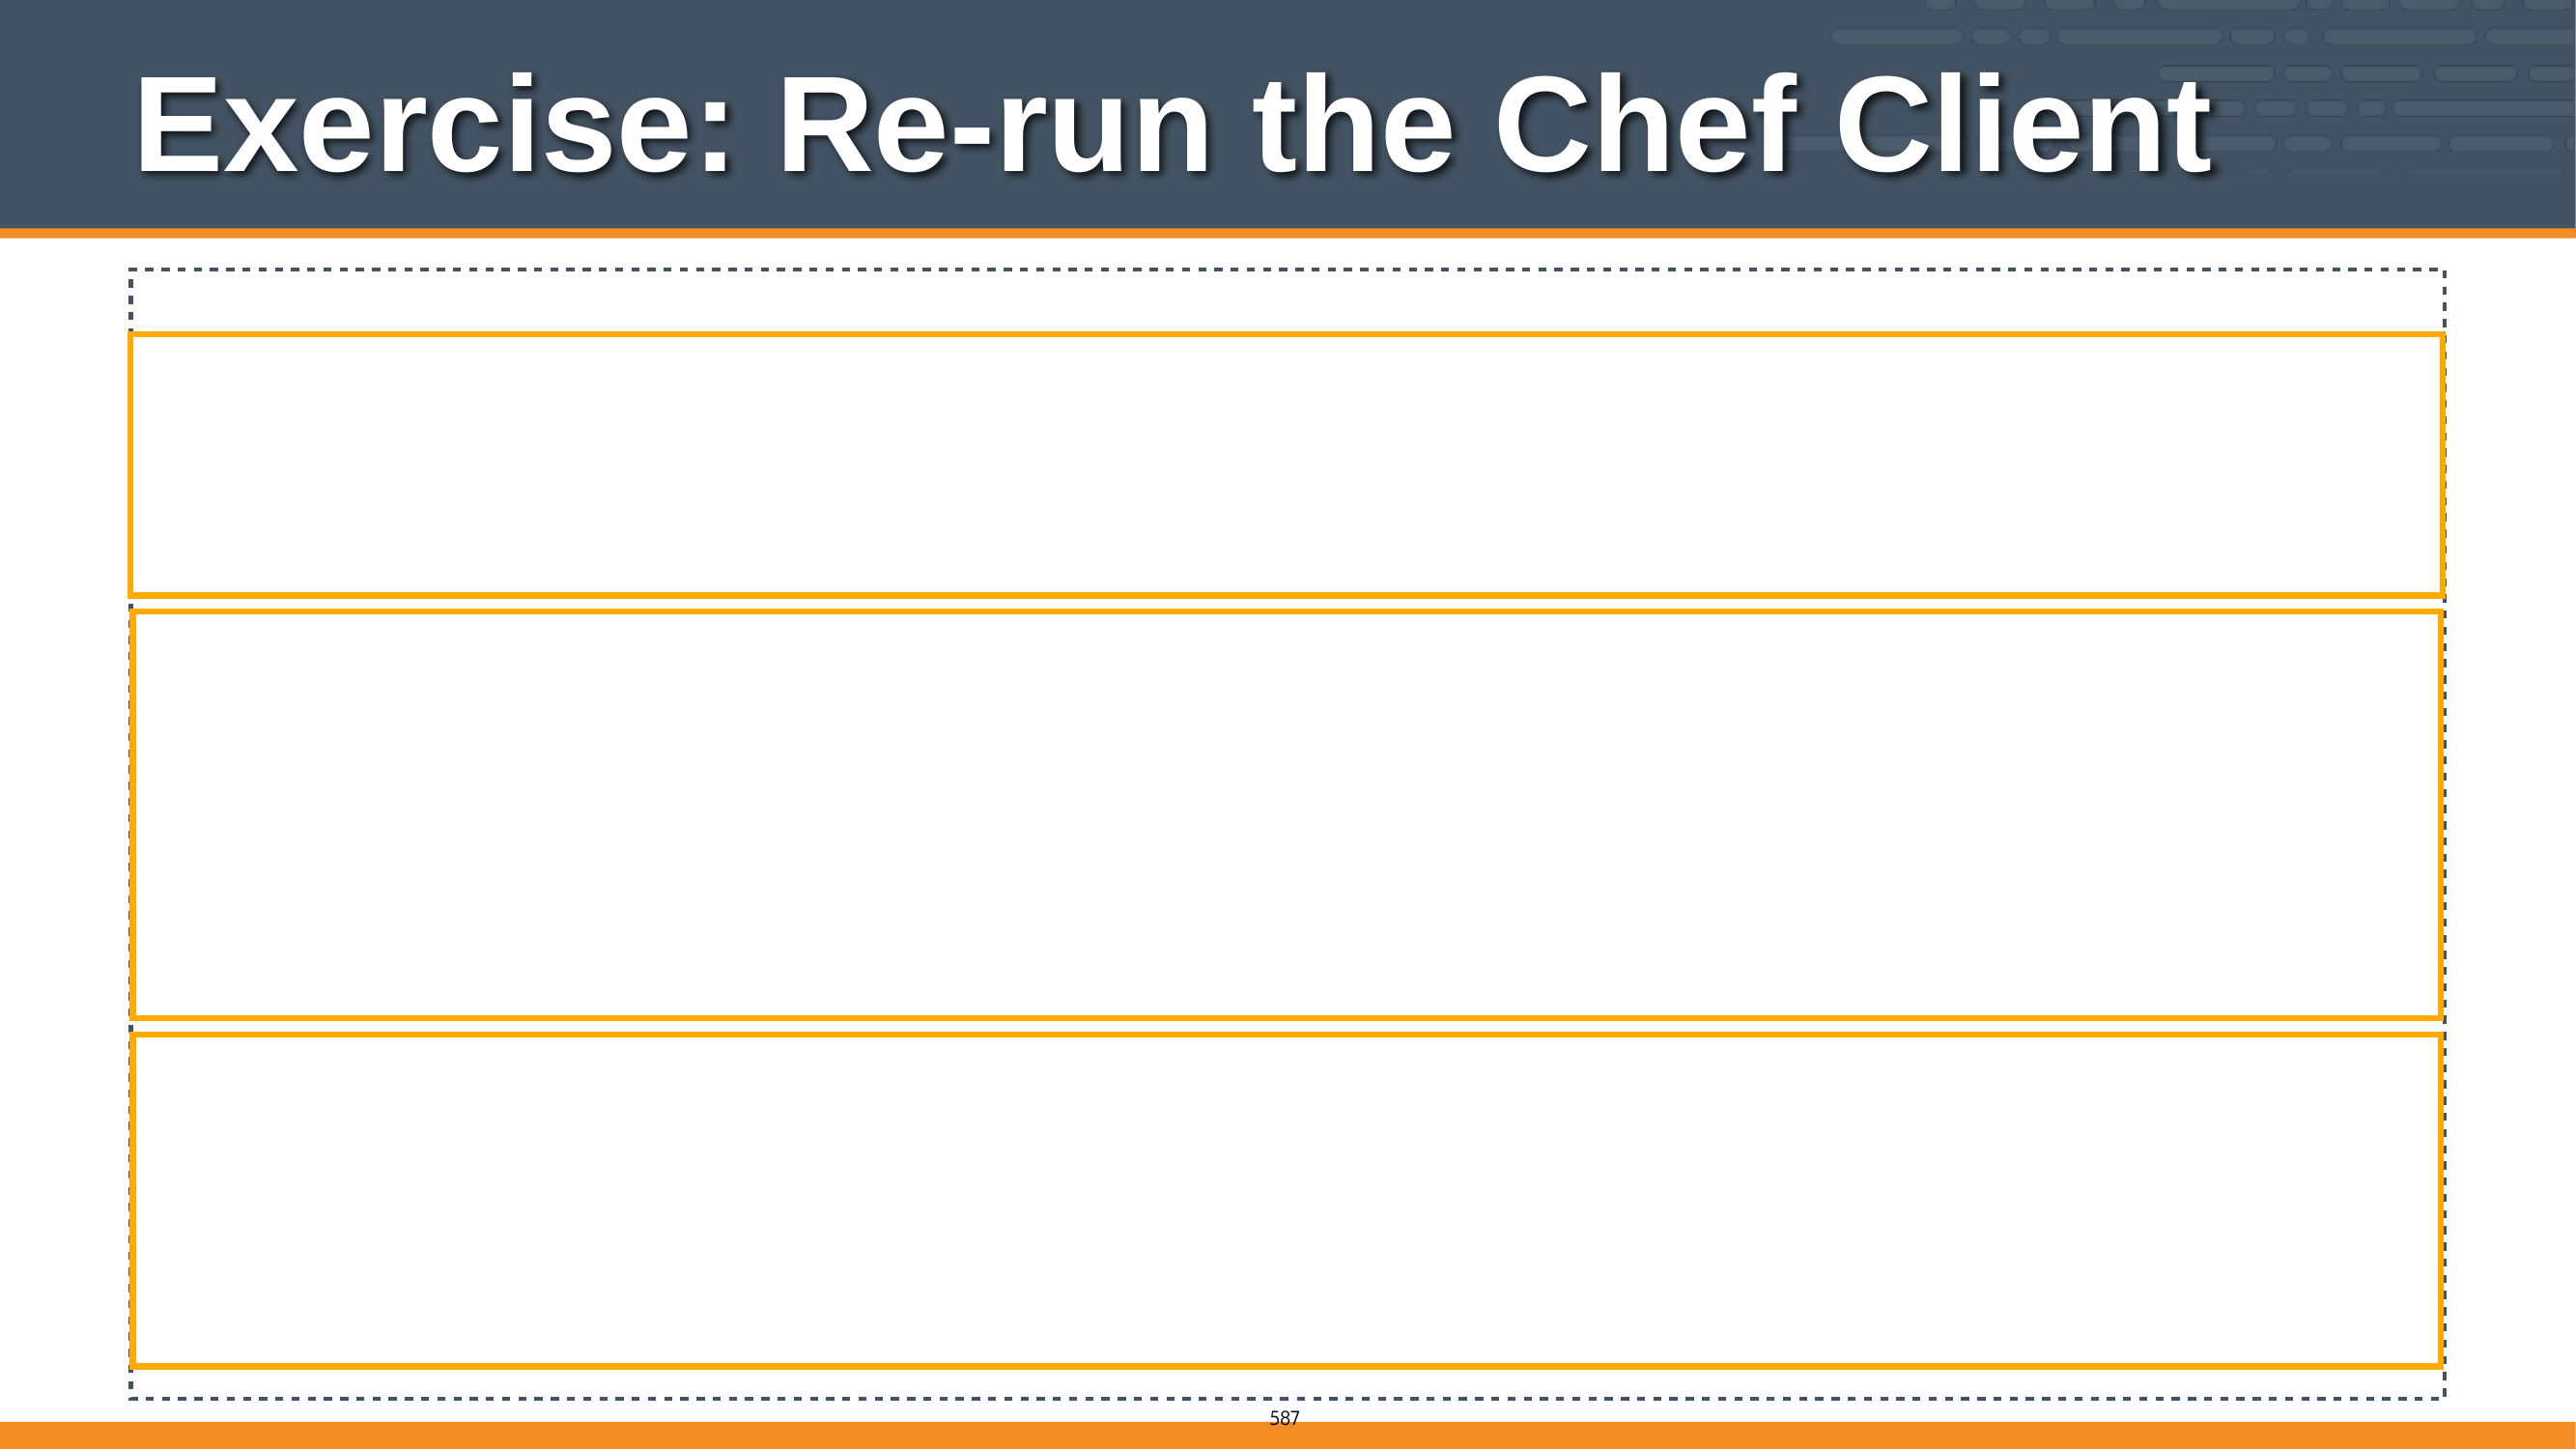

# Exercise: Re-run the Chef Client
...
Recipe: chef-client::delete_validation
  * file[/etc/chef/validation.pem] action delete[2014-01-07T09:05:43-05:00] INFO: Processing file[/etc/chef/validation.pem] action delete (chef-client::delete_validation line 25)
[2014-01-07T09:05:43-05:00] INFO: file[/etc/chef/validation.pem] deleted file at /etc/chef/validation.pem

    - delete file /etc/chef/validation.pem
...

  * service[chef-client] action enable[2014-01-07T09:05:46-05:00] INFO: Processing service[chef-client] action enable (chef-client::init_service line 32)
[2014-01-07T09:05:47-05:00] INFO: service[chef-client] enabled

    - enable service service[chef-client]

  * service[chef-client] action start[2014-01-07T09:05:47-05:00] INFO: Processing service[chef-client] action start (chef-client::init_service line 32)
[2014-01-07T09:05:48-05:00] INFO: service[chef-client] started

    - start service service[chef-client]
...

[2014-01-07T09:05:55-05:00] INFO: template[/etc/init.d/chef-client] sending restart action to service[chef-client] (delayed)
Recipe: chef-client::init_service
  * service[chef-client] action restart[2014-01-07T09:05:55-05:00] INFO: Processing service[chef-client] action restart (chef-client::init_service line 32)
[2014-01-07T09:06:01-05:00] INFO: service[chef-client] restarted

    - restart service service[chef-client]

[2014-01-07T09:06:01-05:00] INFO: Chef Run complete in 29.341053545 seconds

587